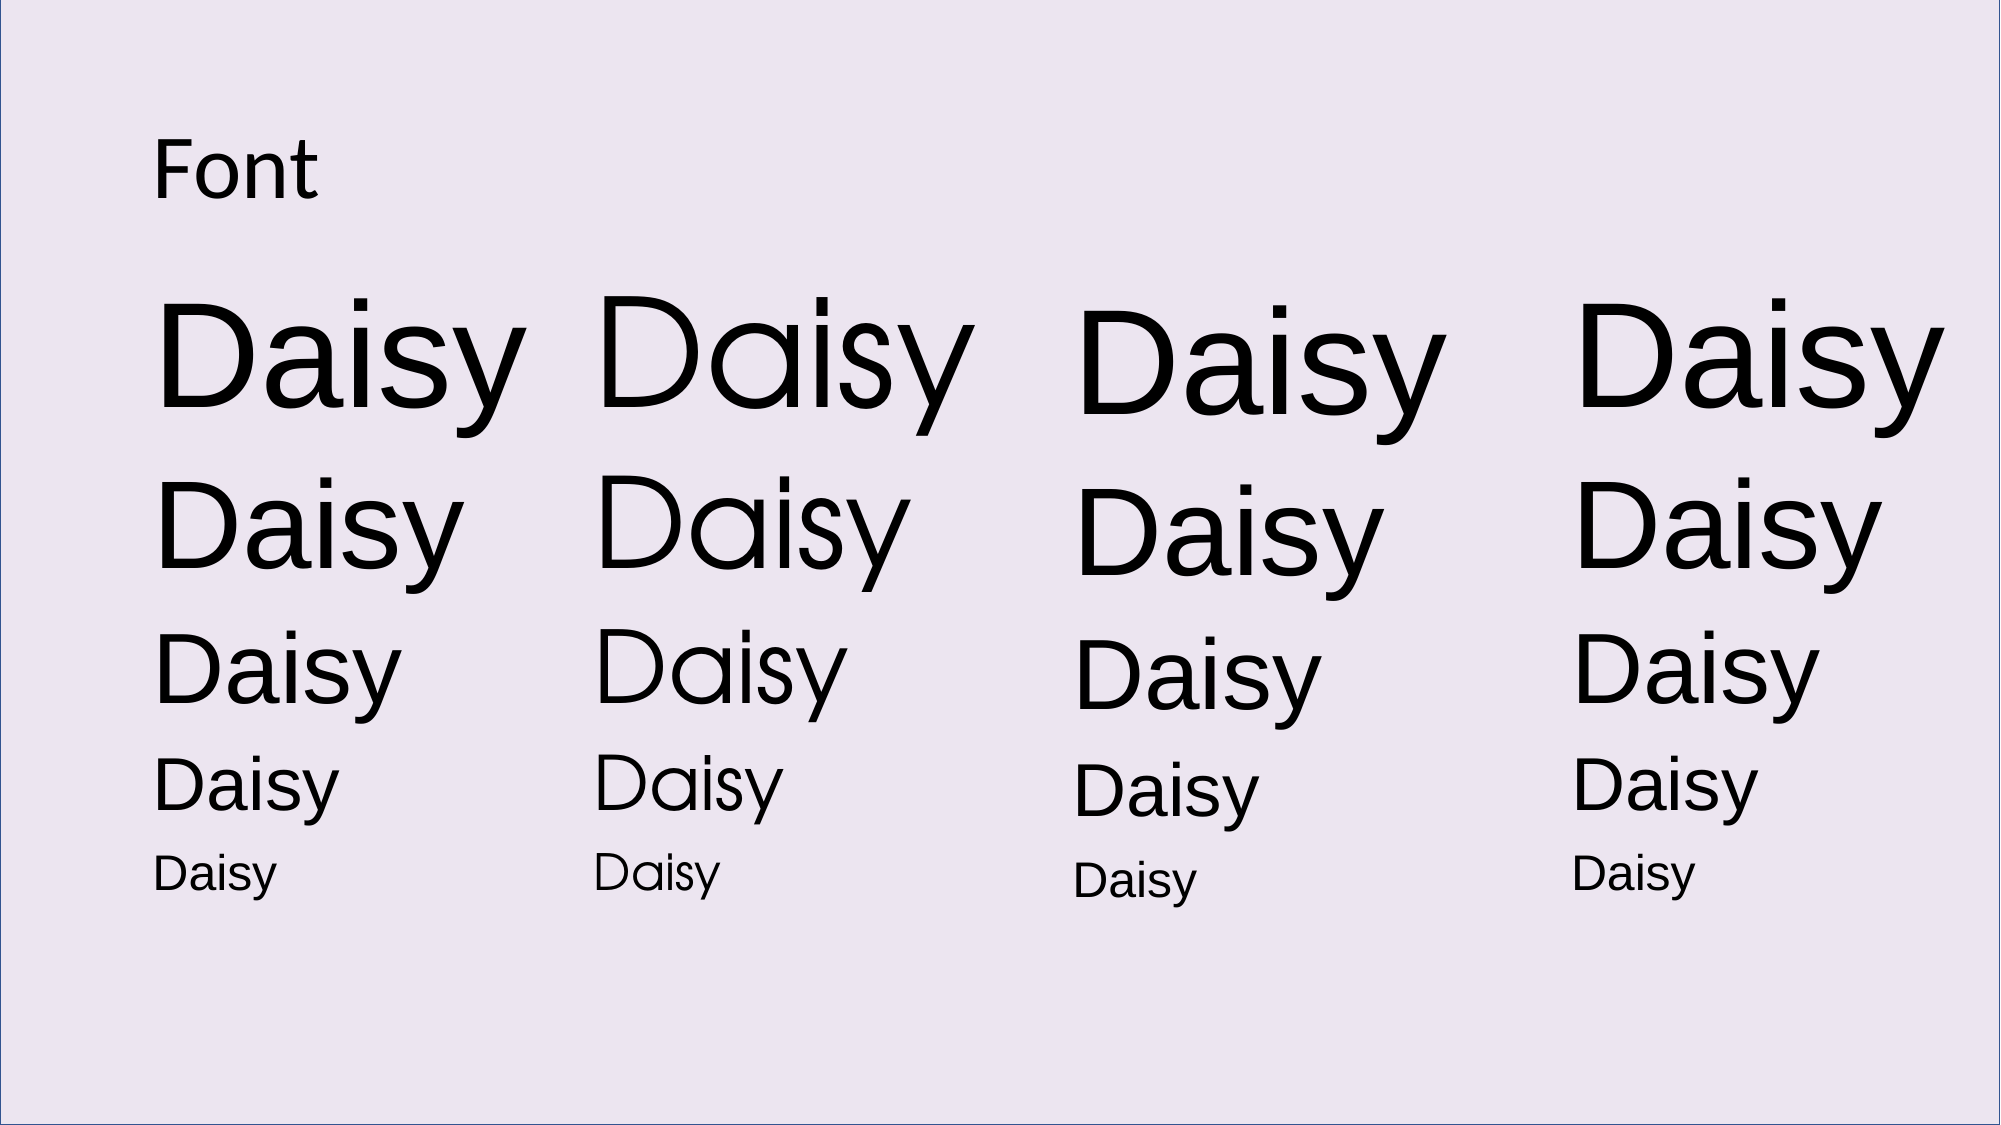

# Font
Daisy
Daisy
Daisy
Daisy
Daisy

Daisy
Daisy
Daisy
Daisy
Daisy

Daisy
Daisy
Daisy
Daisy
Daisy

Daisy
Daisy
Daisy
Daisy
Daisy